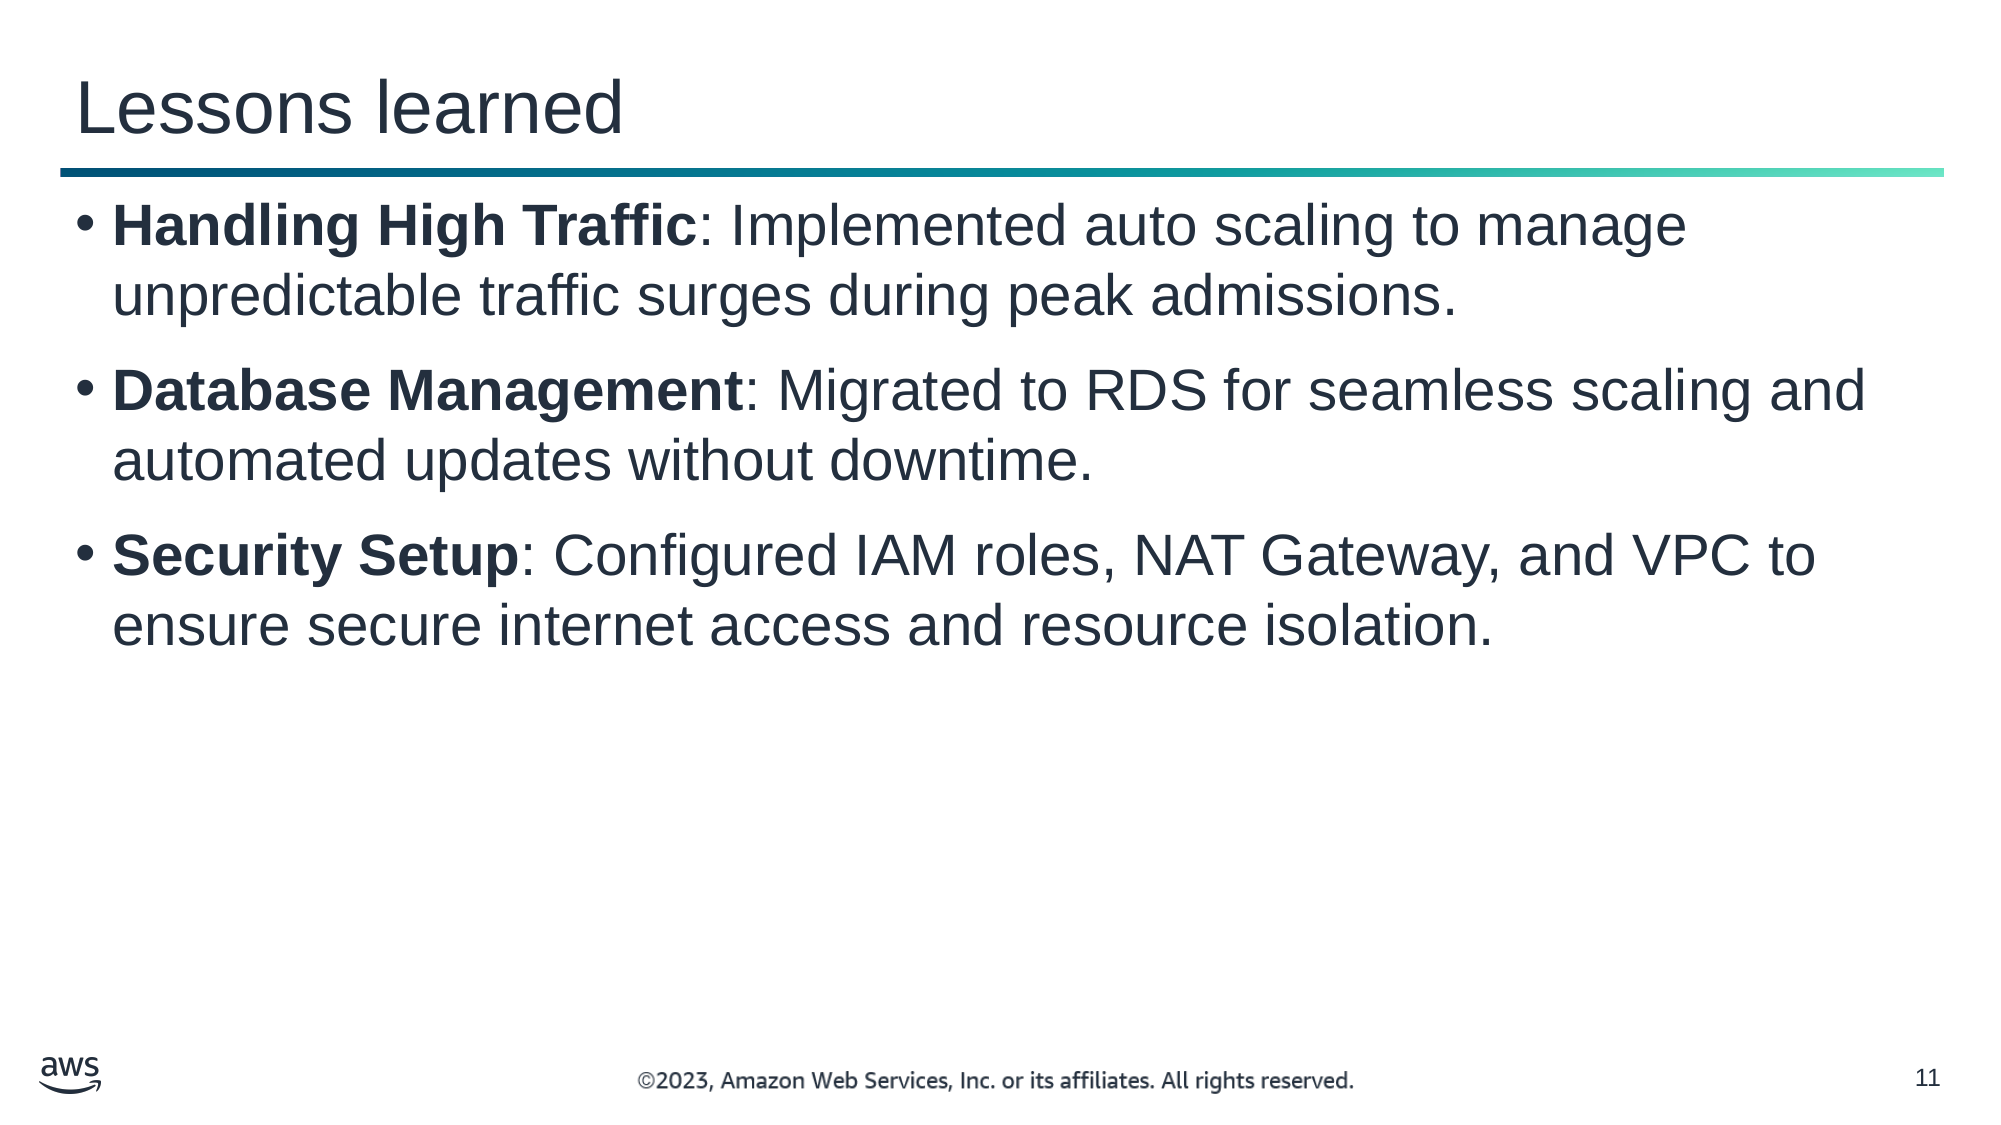

Lessons learned
Handling High Traffic: Implemented auto scaling to manage unpredictable traffic surges during peak admissions.
Database Management: Migrated to RDS for seamless scaling and automated updates without downtime.
Security Setup: Configured IAM roles, NAT Gateway, and VPC to ensure secure internet access and resource isolation.
11